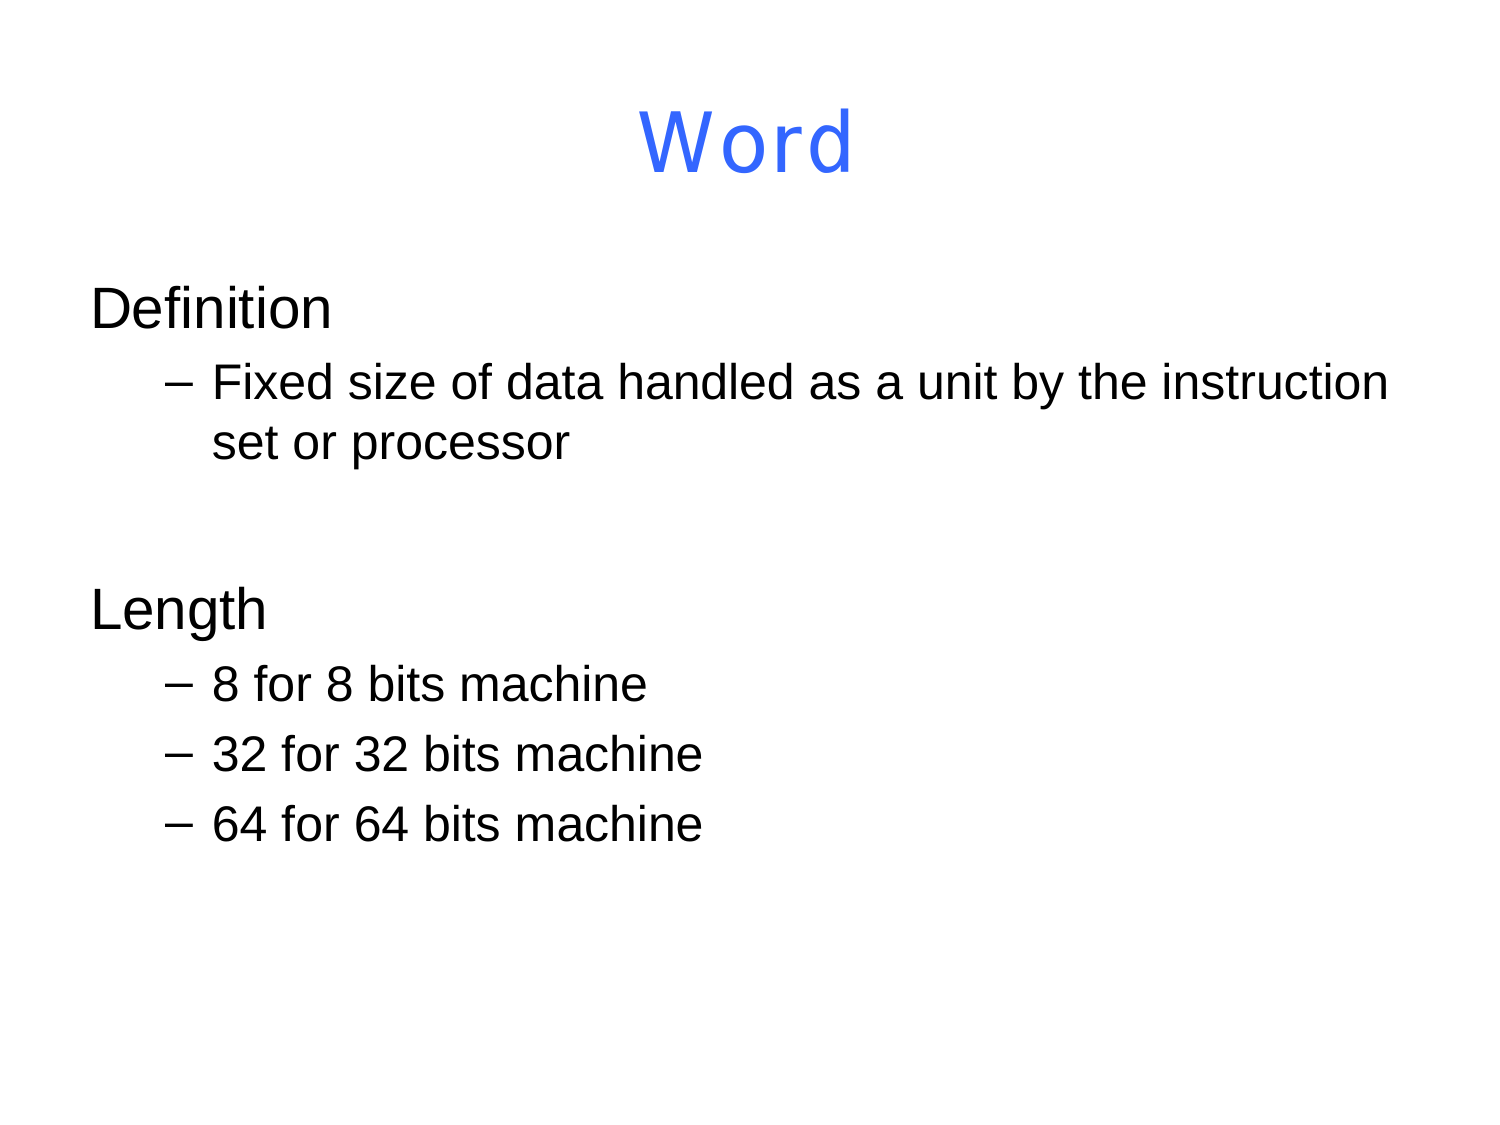

# Word
Definition
Fixed size of data handled as a unit by the instruction set or processor

Length
8 for 8 bits machine
32 for 32 bits machine
64 for 64 bits machine